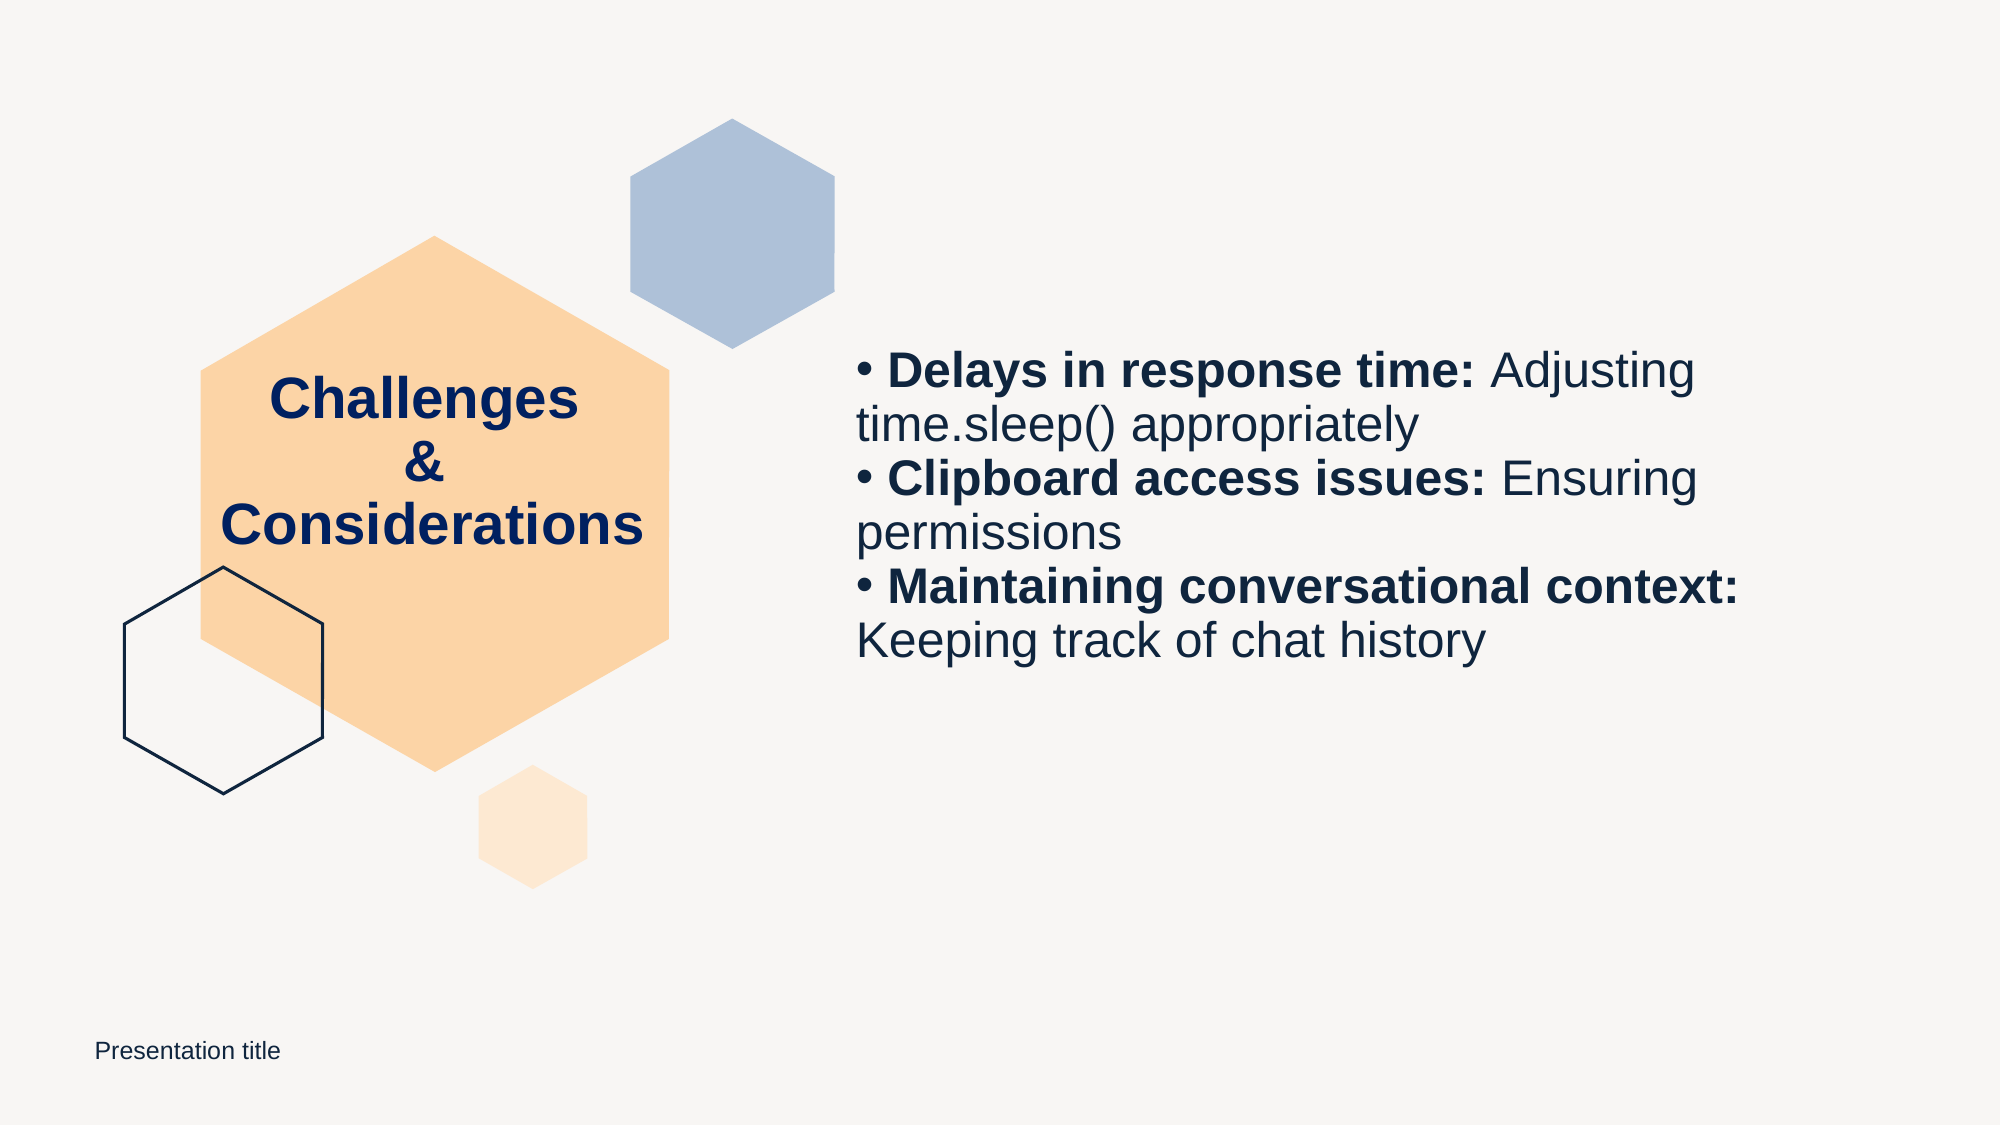

Delays in response time: Adjusting time.sleep() appropriately
 Clipboard access issues: Ensuring permissions
 Maintaining conversational context: Keeping track of chat history

# Challenges & Considerations

Presentation title
12